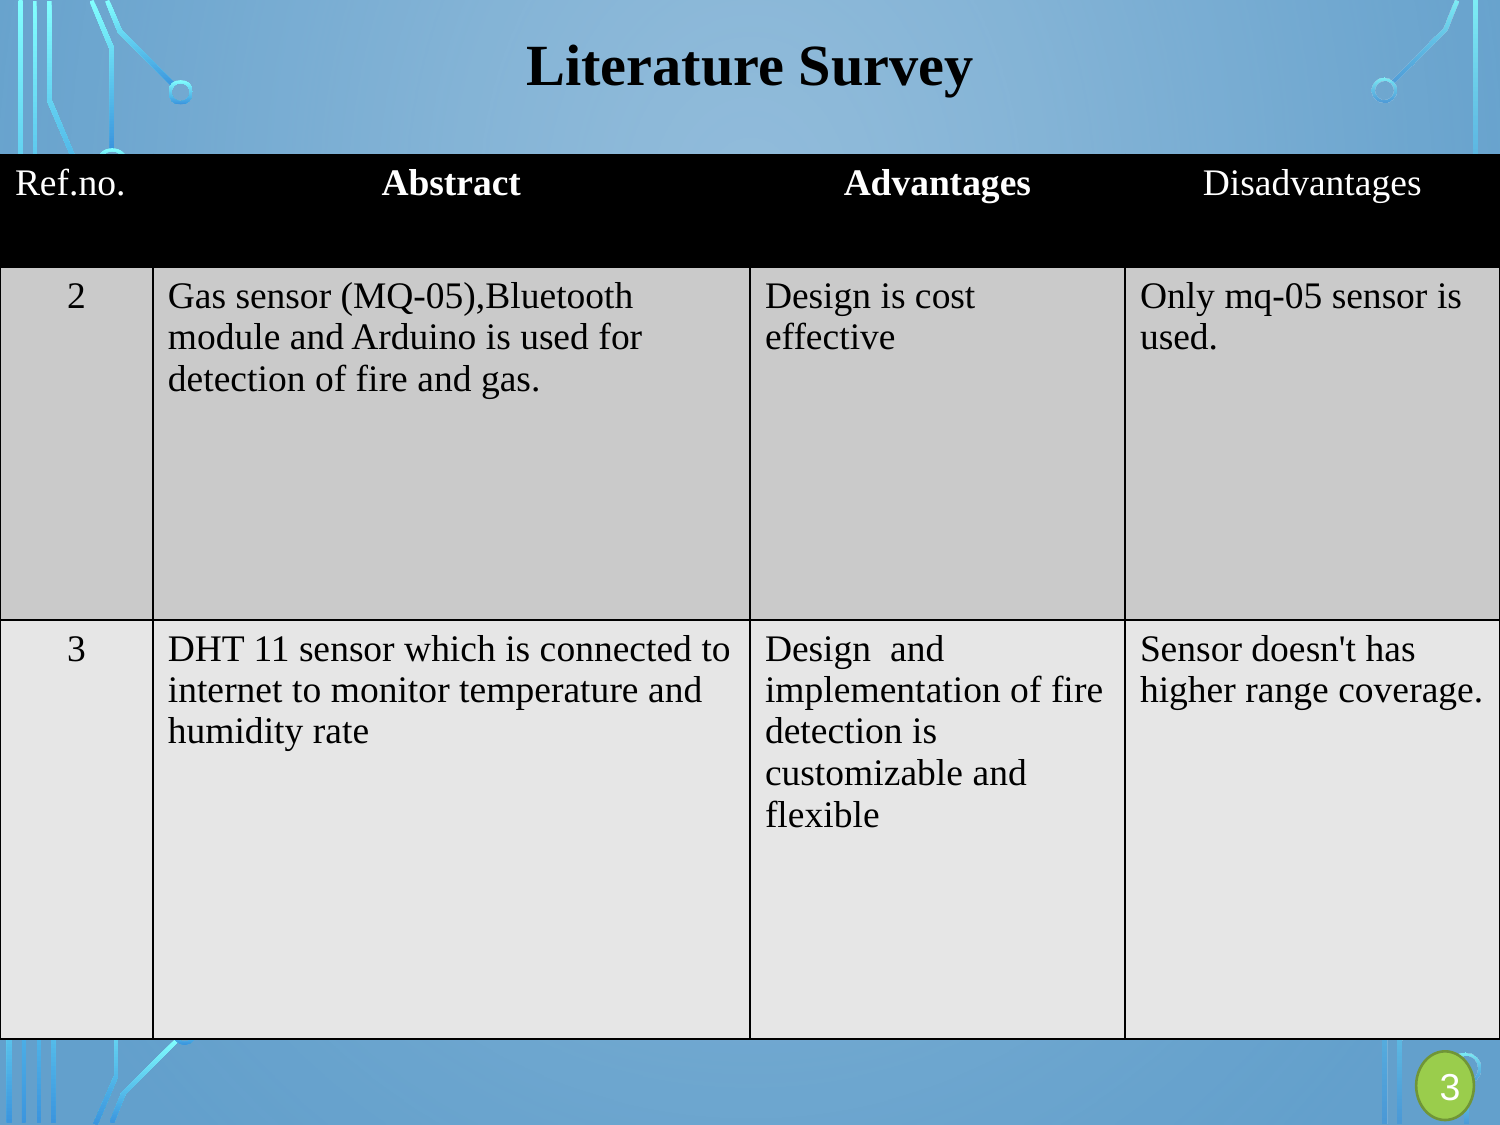

# Literature Survey
| Ref.no. | Abstract | Advantages | Disadvantages |
| --- | --- | --- | --- |
| 2 | Gas sensor (MQ-05),Bluetooth module and Arduino is used for detection of fire and gas. | Design is cost effective | Only mq-05 sensor is used. |
| 3 | DHT 11 sensor which is connected to internet to monitor temperature and humidity rate | Design and implementation of fire detection is customizable and flexible | Sensor doesn't has higher range coverage. |
3